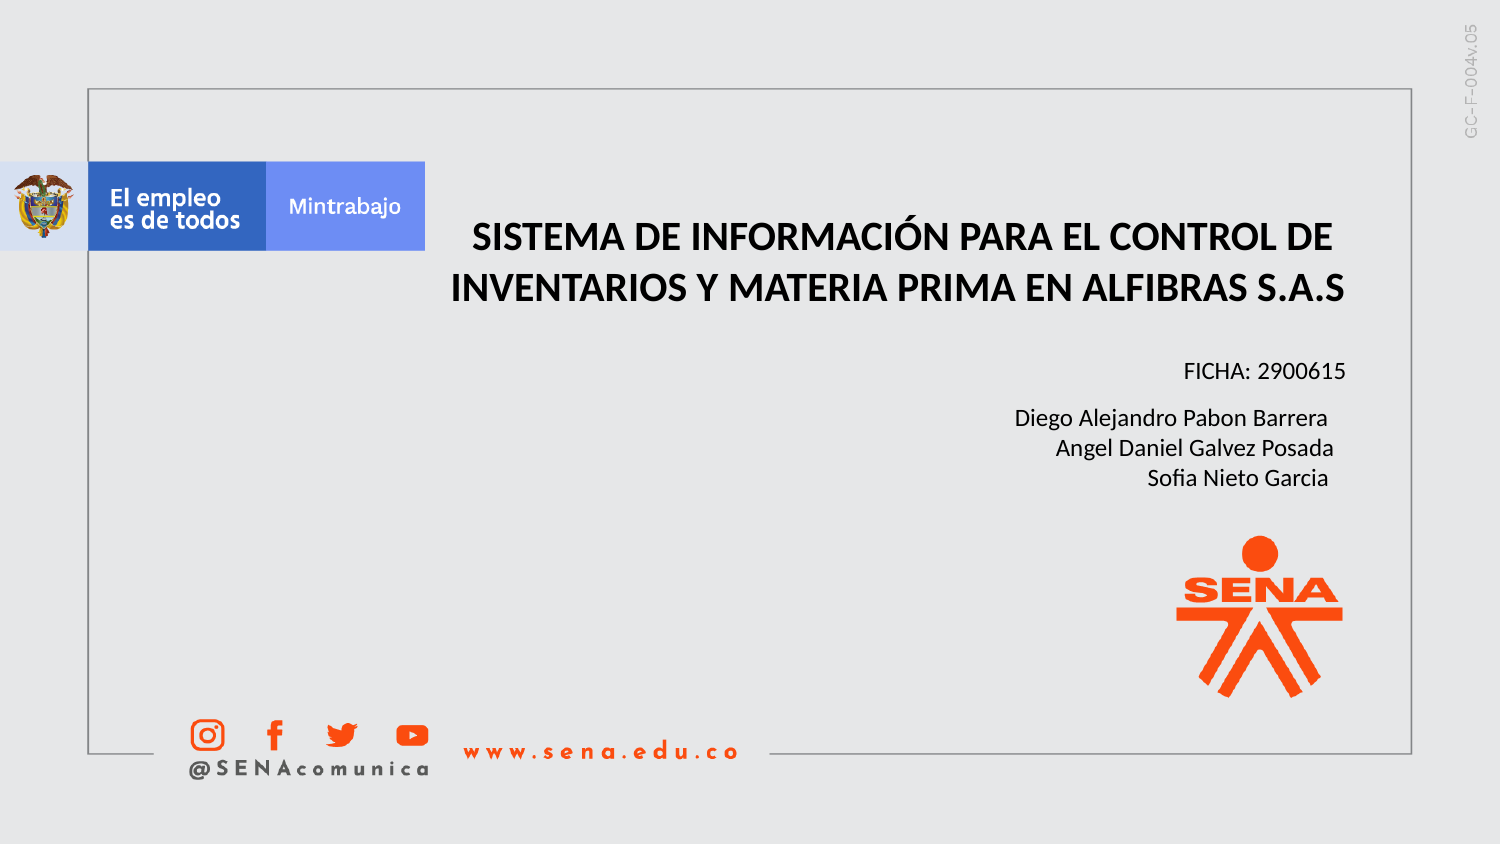

SISTEMA DE INFORMACIÓN PARA EL CONTROL DE INVENTARIOS Y MATERIA PRIMA EN ALFIBRAS S.A.S

FICHA: 2900615
Diego Alejandro Pabon Barrera
Angel Daniel Galvez Posada
Sofia Nieto Garcia